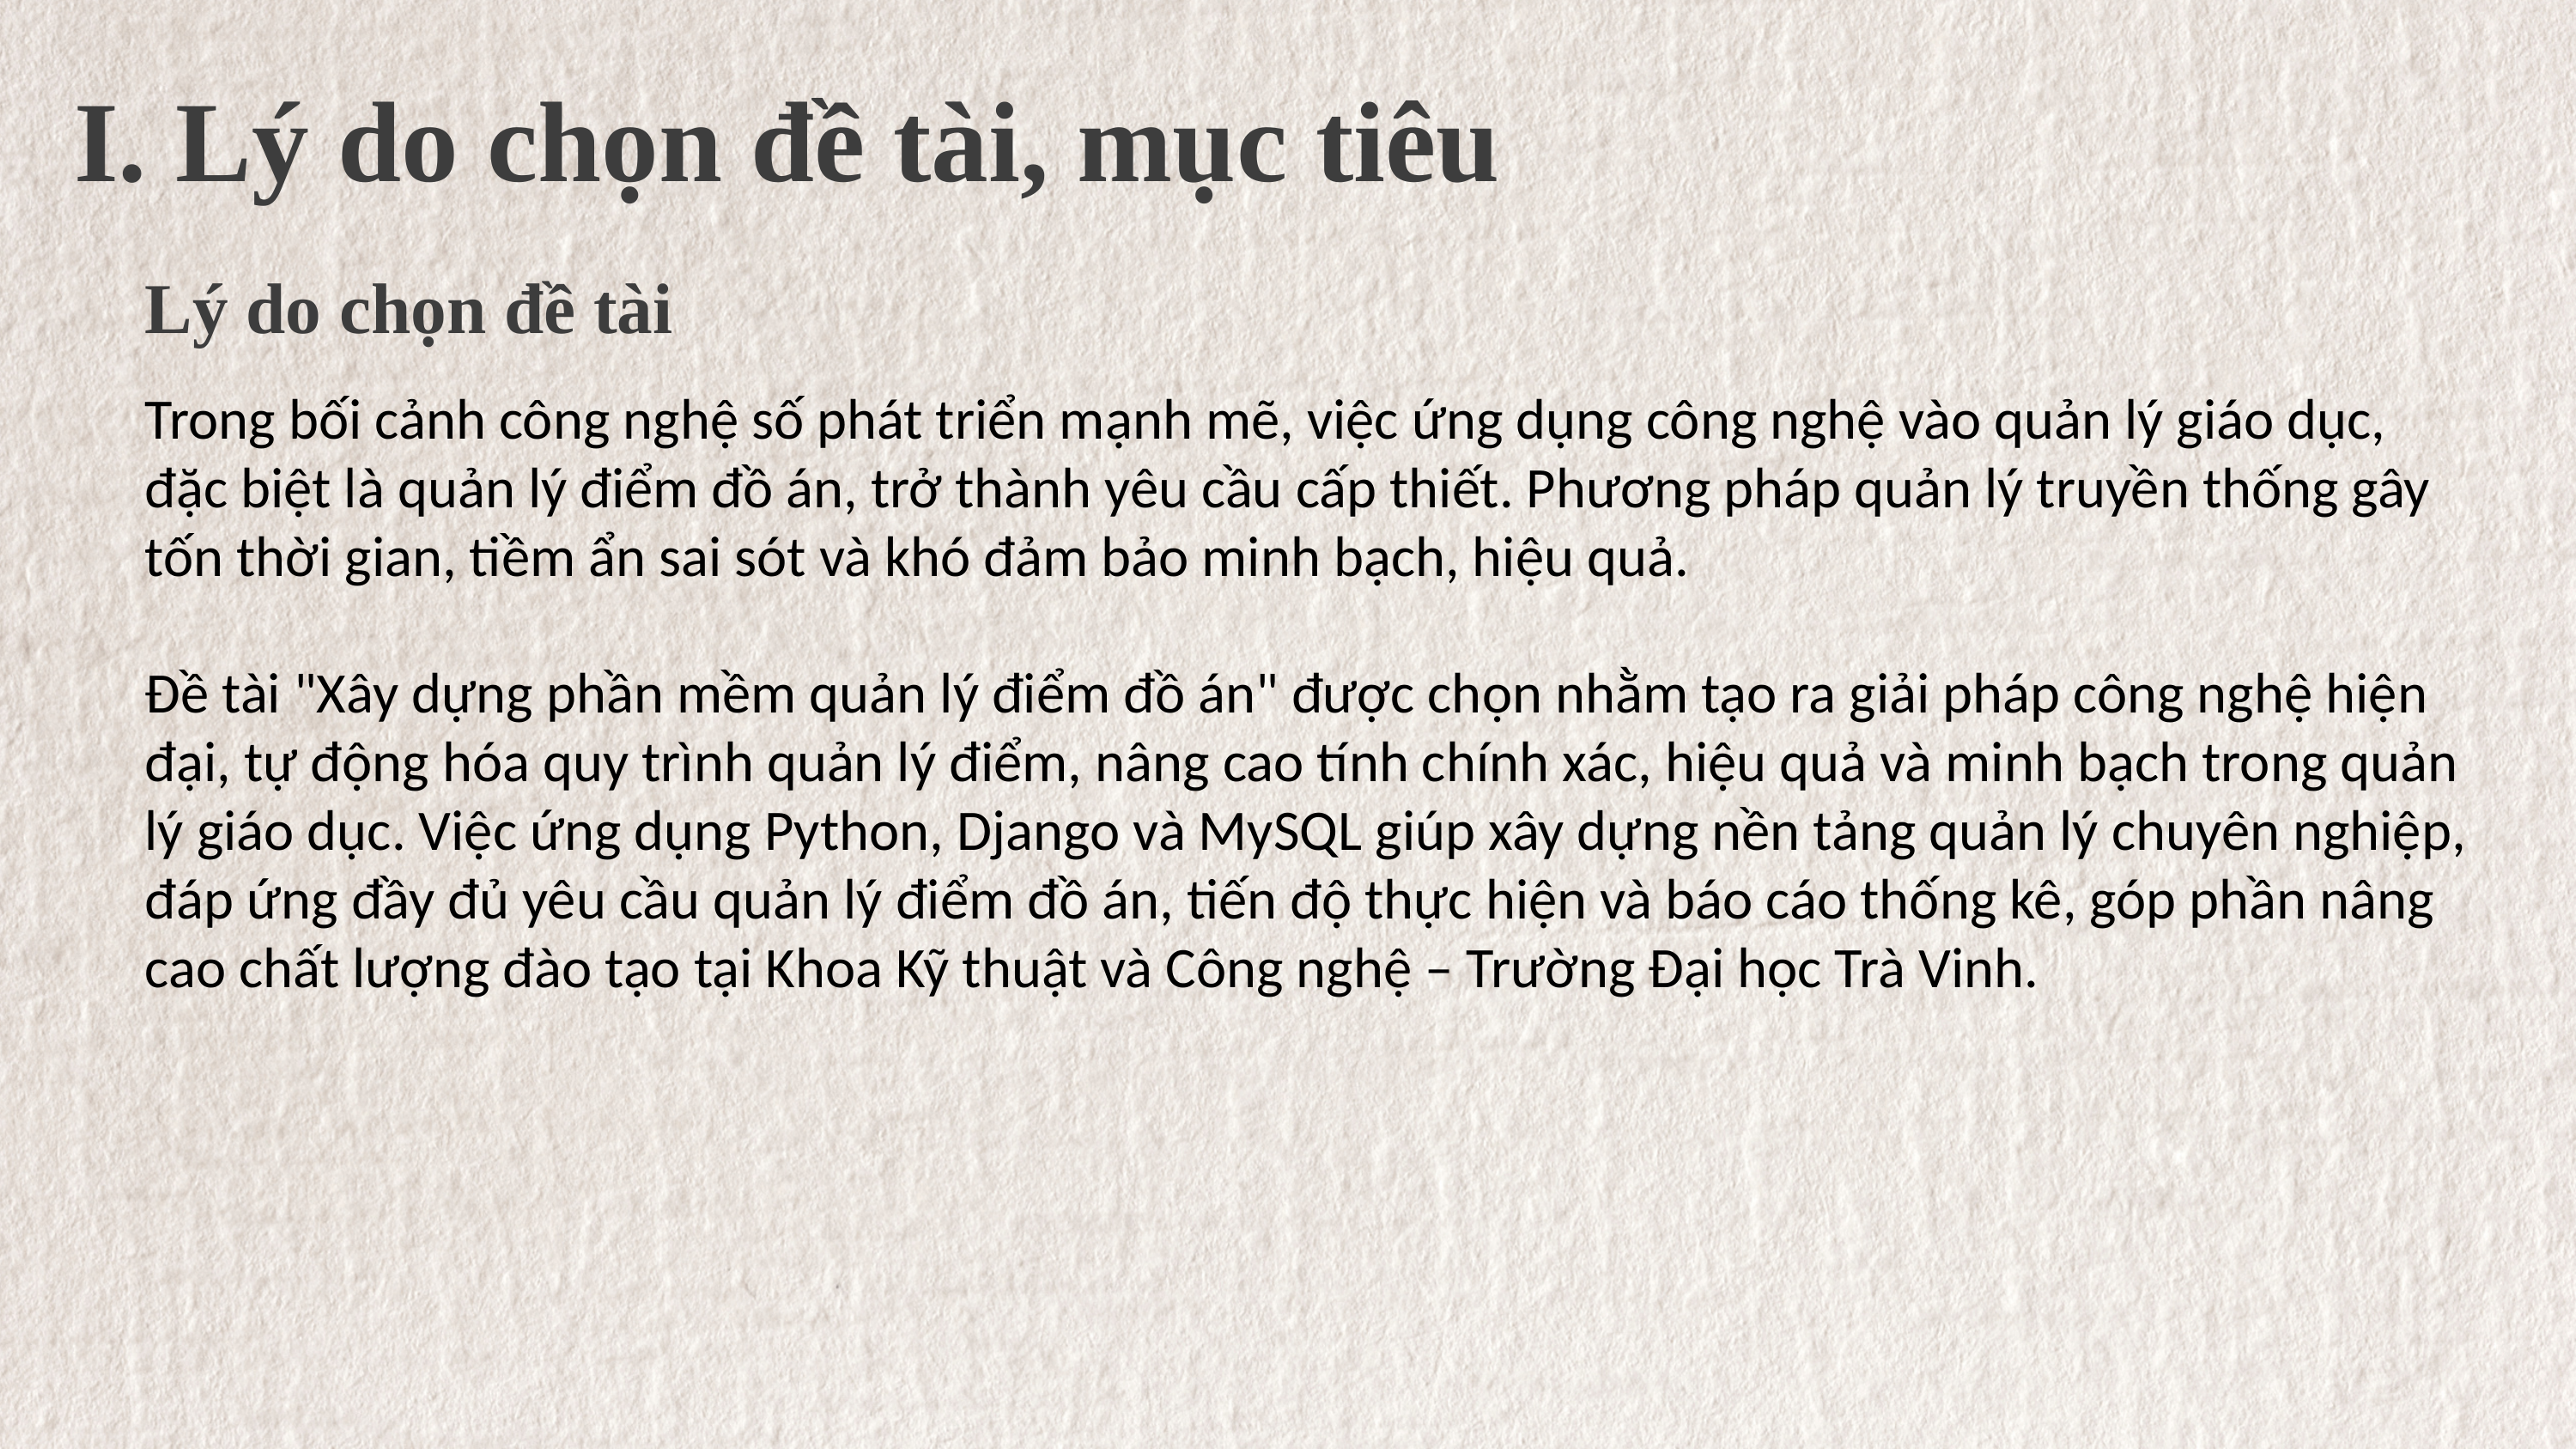

I. Lý do chọn đề tài, mục tiêu
Lý do chọn đề tài
Trong bối cảnh công nghệ số phát triển mạnh mẽ, việc ứng dụng công nghệ vào quản lý giáo dục, đặc biệt là quản lý điểm đồ án, trở thành yêu cầu cấp thiết. Phương pháp quản lý truyền thống gây tốn thời gian, tiềm ẩn sai sót và khó đảm bảo minh bạch, hiệu quả.

Đề tài "Xây dựng phần mềm quản lý điểm đồ án" được chọn nhằm tạo ra giải pháp công nghệ hiện đại, tự động hóa quy trình quản lý điểm, nâng cao tính chính xác, hiệu quả và minh bạch trong quản lý giáo dục. Việc ứng dụng Python, Django và MySQL giúp xây dựng nền tảng quản lý chuyên nghiệp, đáp ứng đầy đủ yêu cầu quản lý điểm đồ án, tiến độ thực hiện và báo cáo thống kê, góp phần nâng cao chất lượng đào tạo tại Khoa Kỹ thuật và Công nghệ – Trường Đại học Trà Vinh.